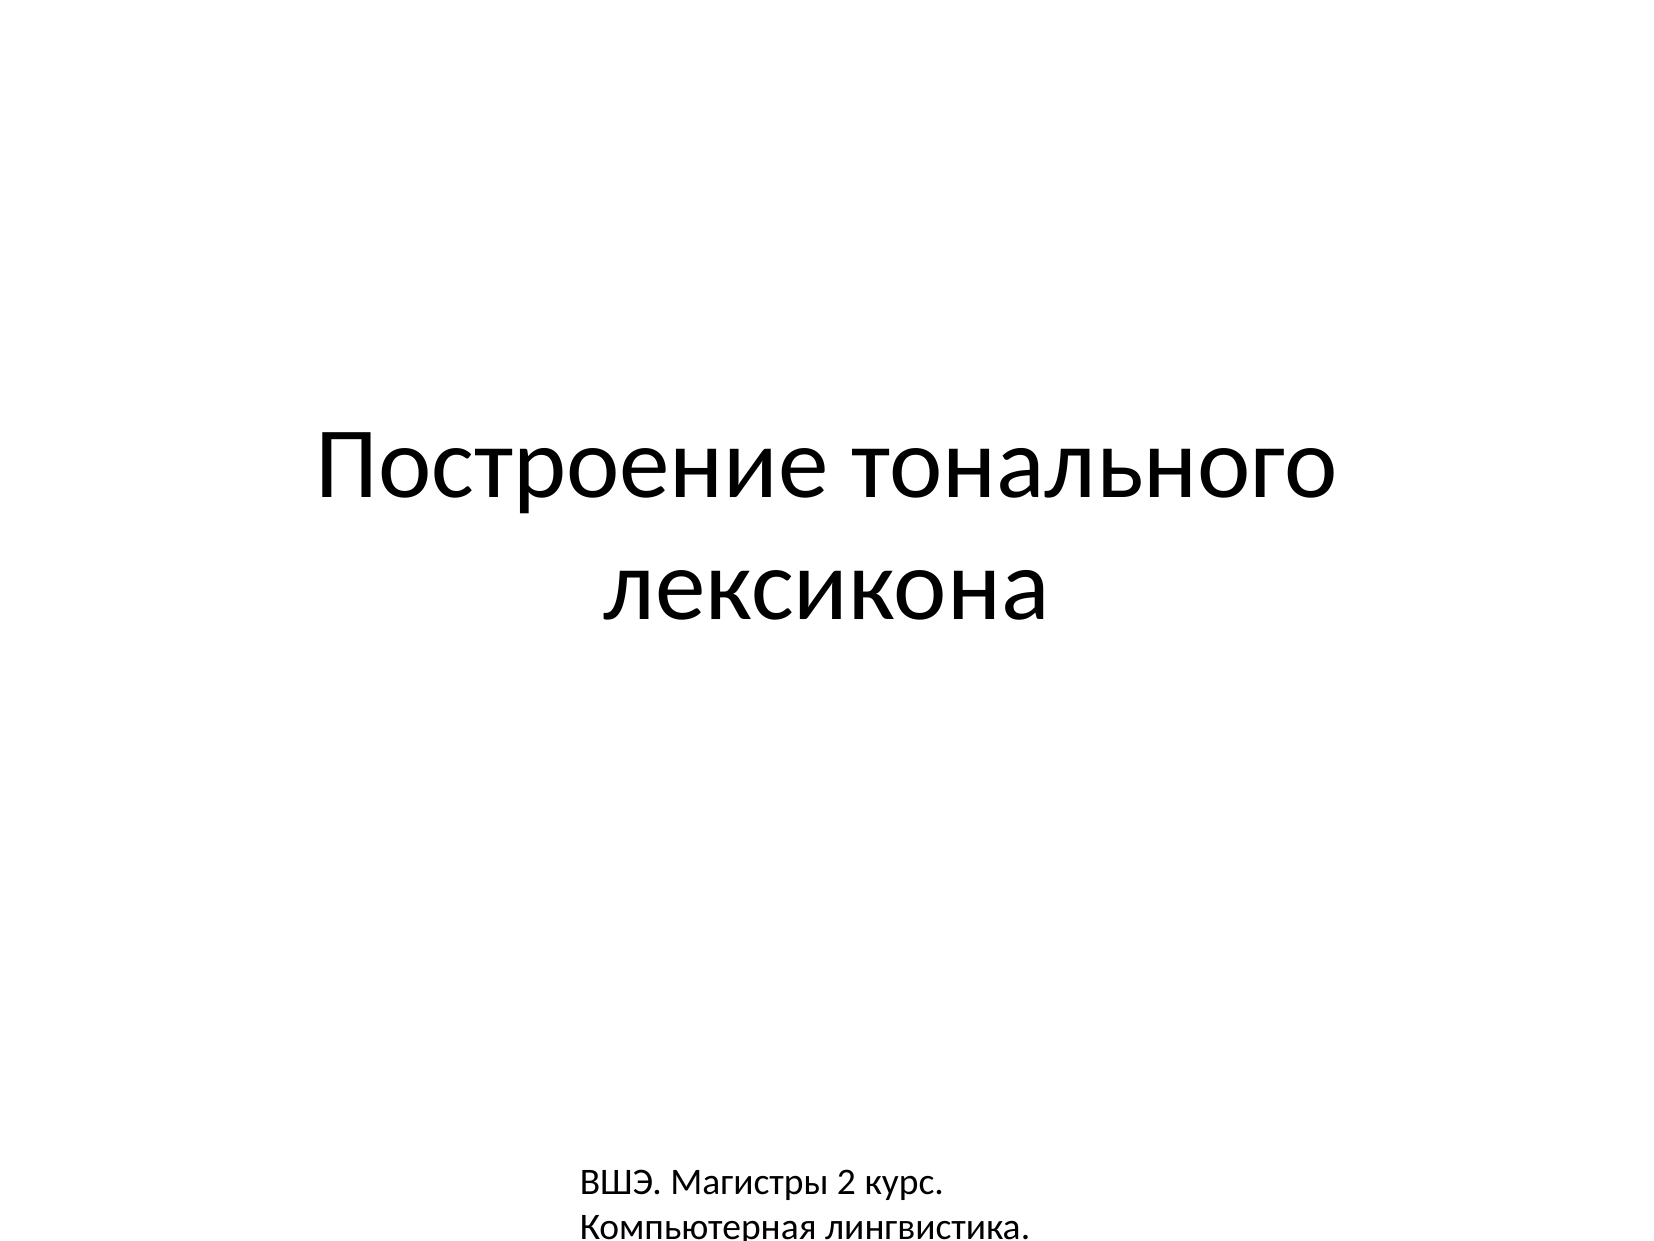

# Построение тонального лексикона

ВШЭ. Магистры 2 курс. Компьютерная лингвистика.  Толдова С.Ю